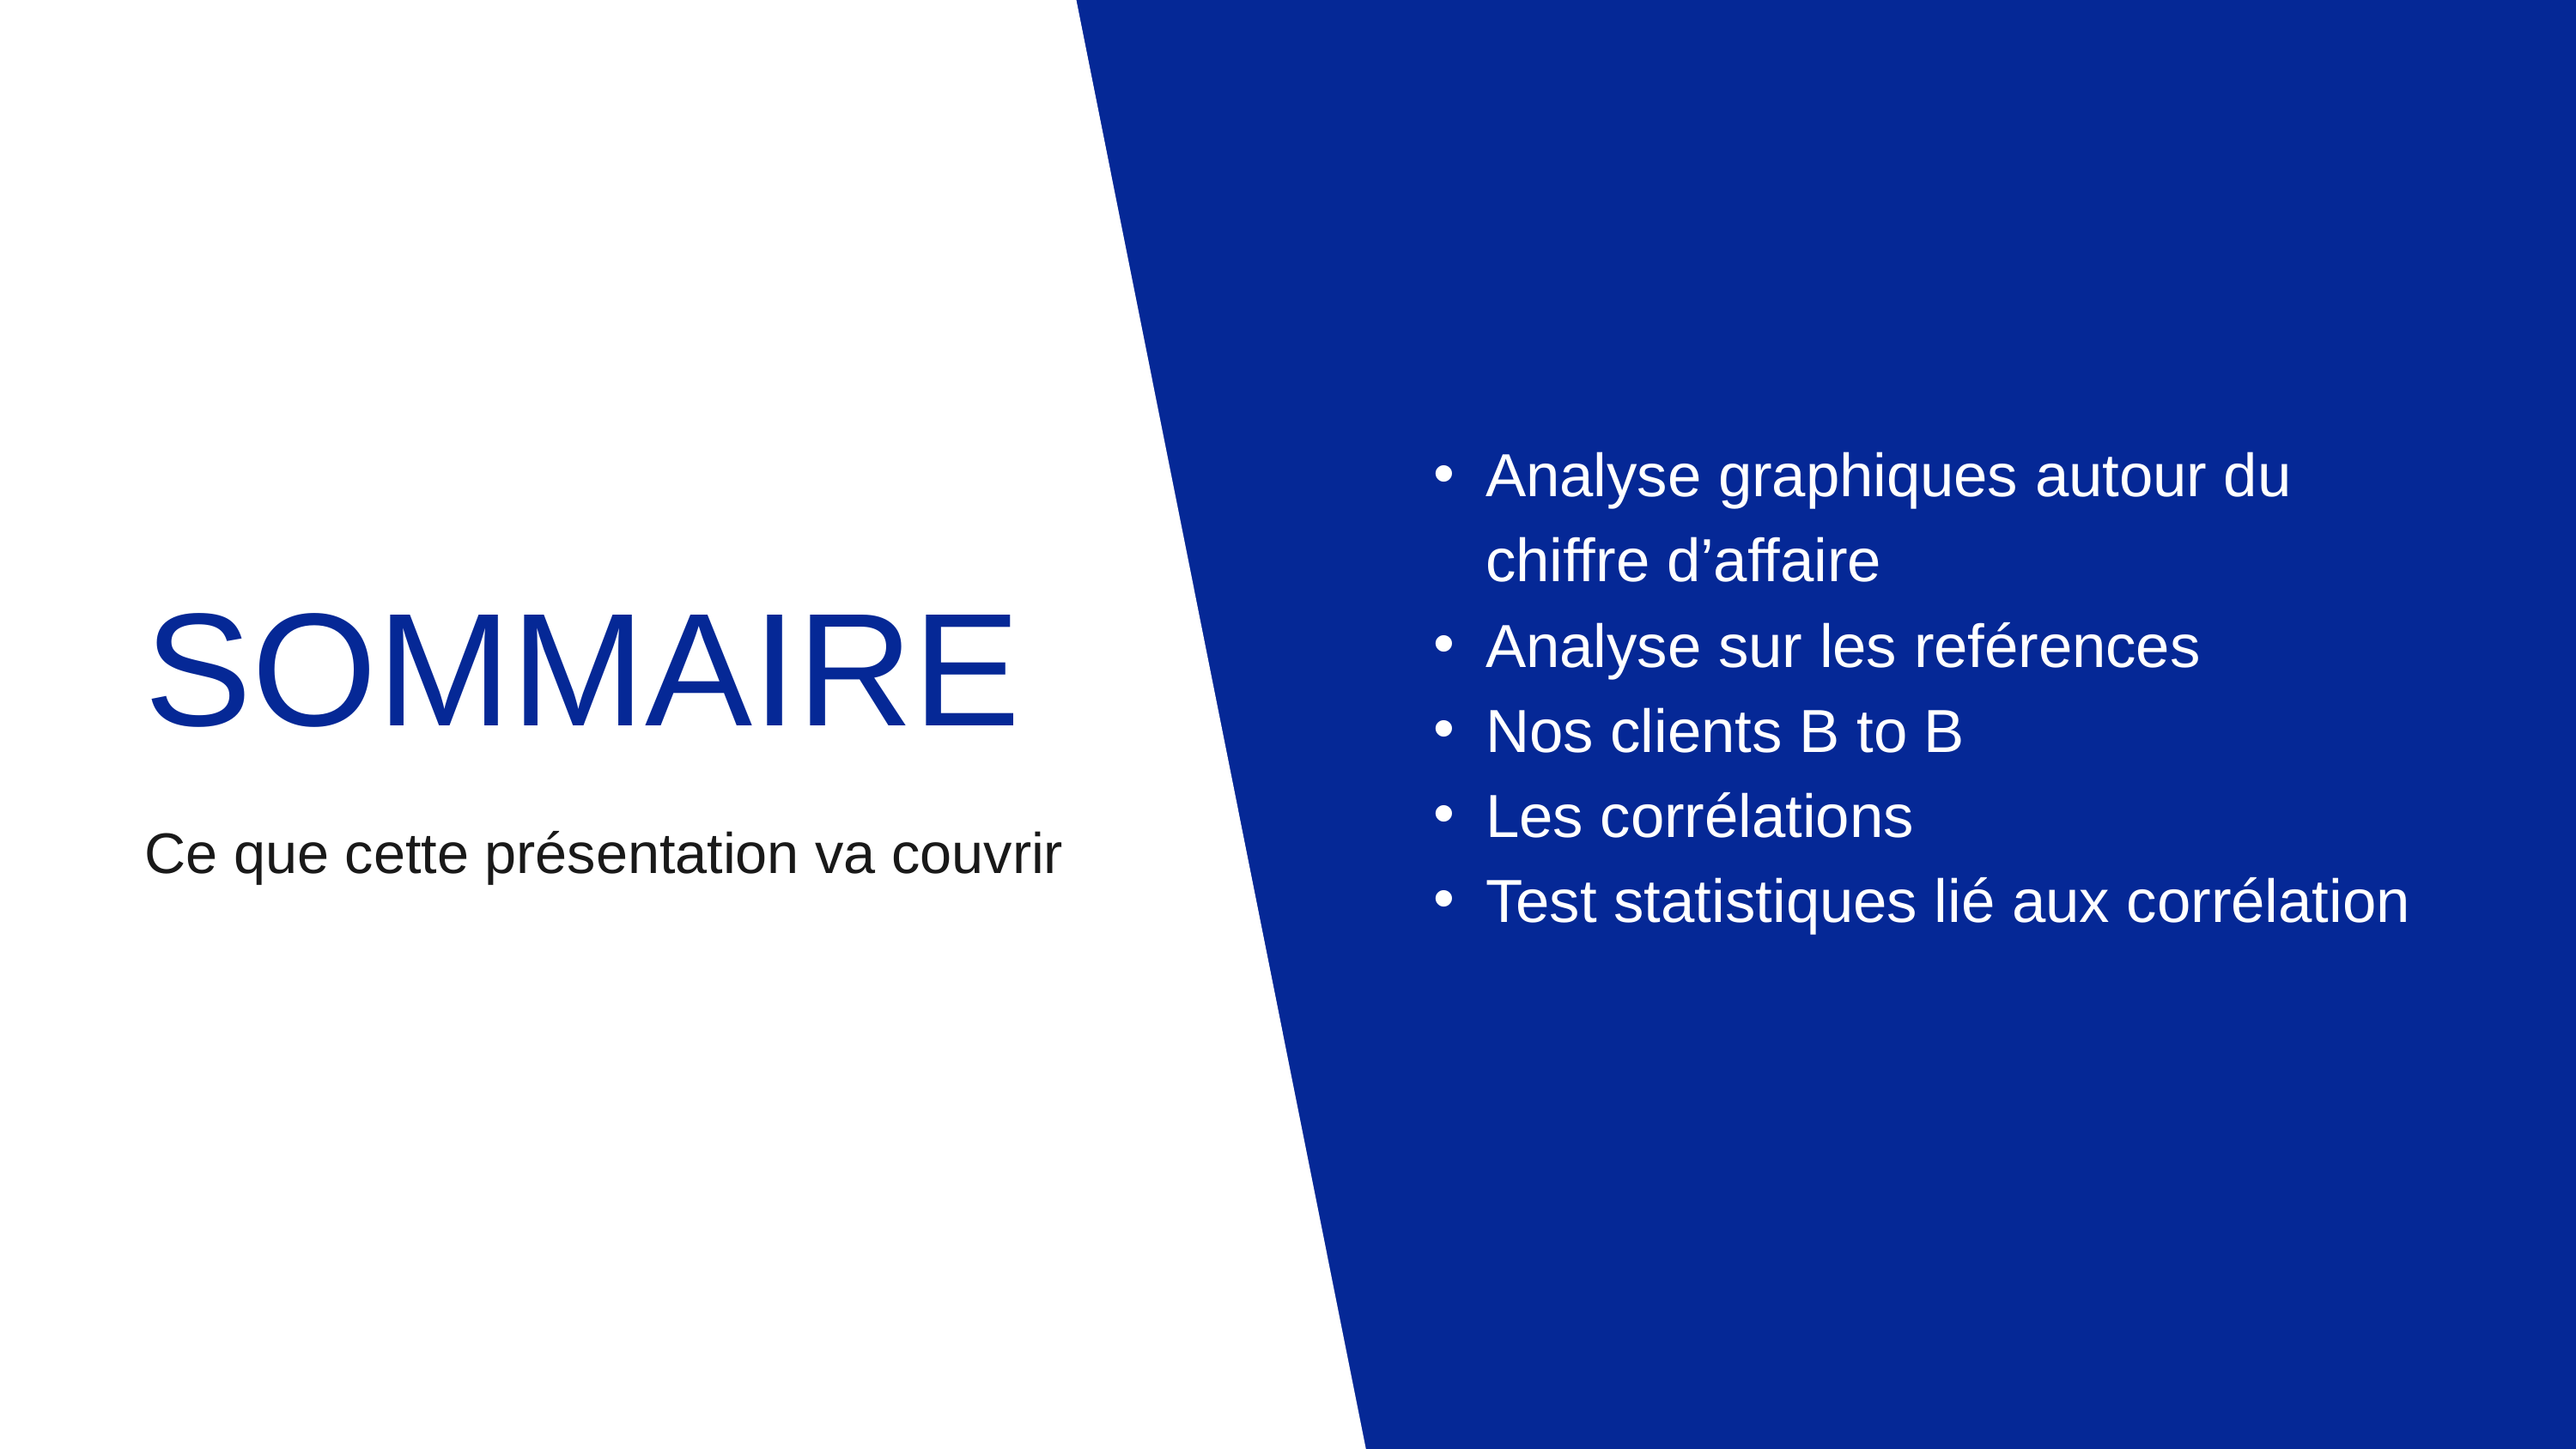

Analyse graphiques autour du chiffre d’affaire
Analyse sur les reférences
Nos clients B to B
Les corrélations
Test statistiques lié aux corrélation
SOMMAIRE
Ce que cette présentation va couvrir